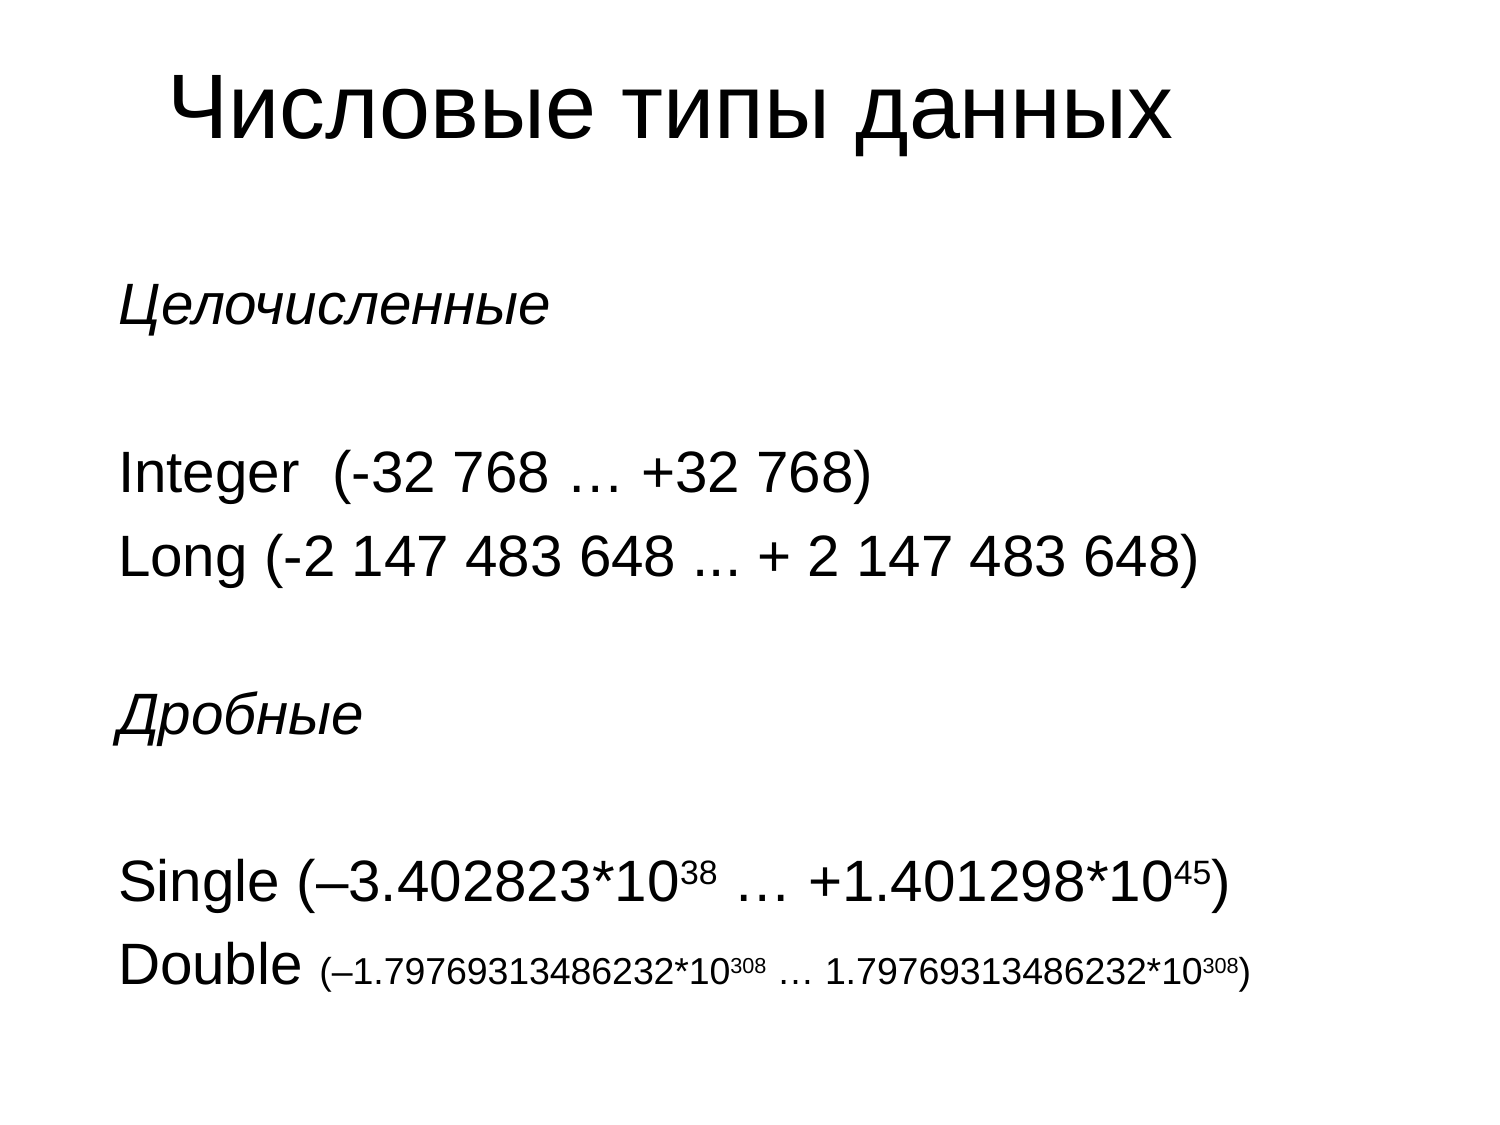

# Числовые типы данных
Целочисленные

Integer  (-32 768 … +32 768)
Long (-2 147 483 648 ... + 2 147 483 648)

Дробные

Single (–3.402823*1038 … +1.401298*1045)
Double (–1.79769313486232*10308 … 1.79769313486232*10308)